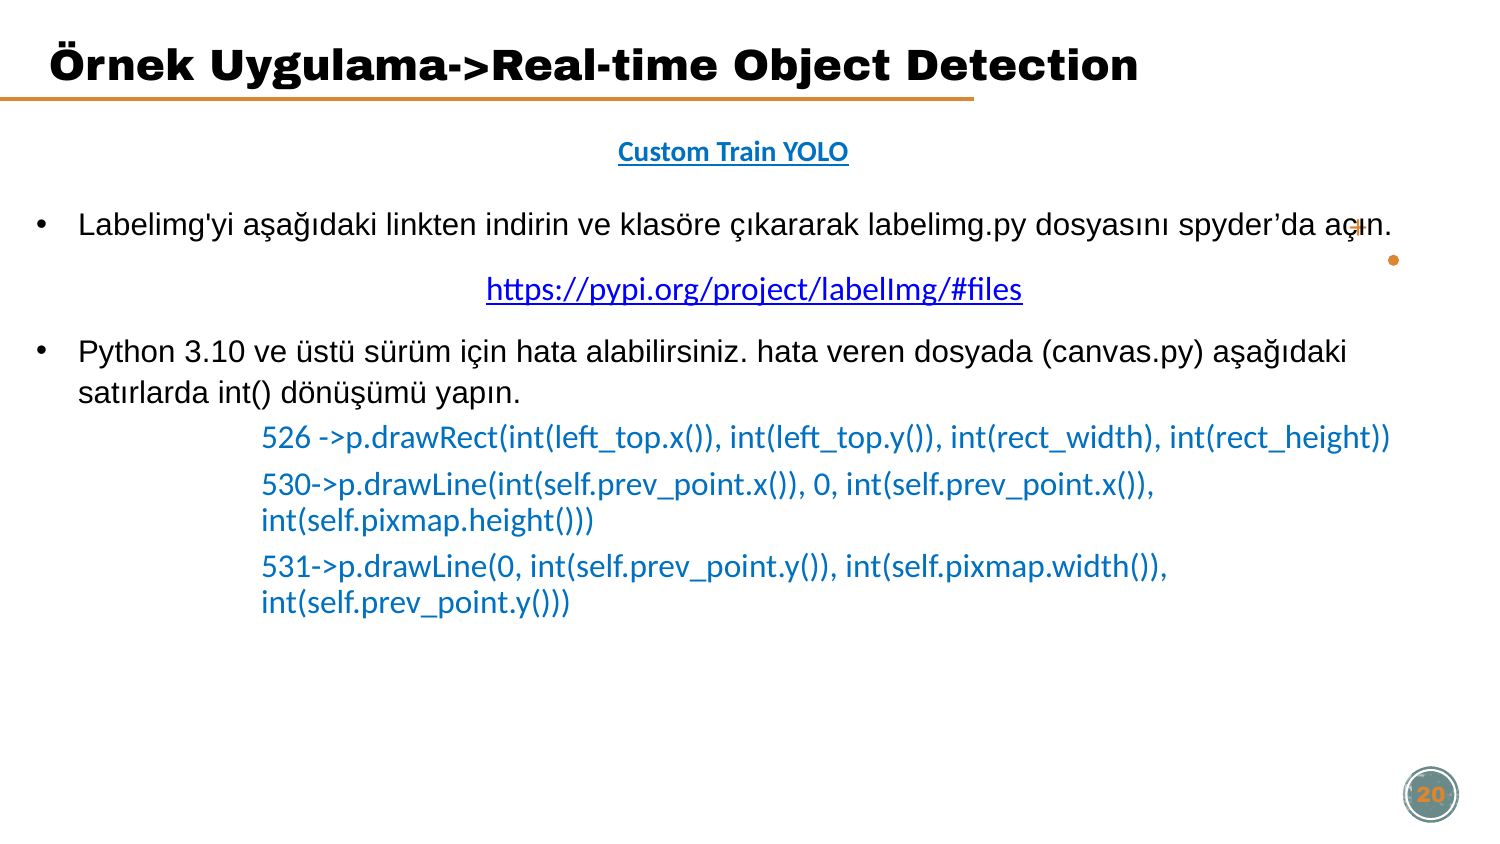

# Örnek Uygulama->Real-time Object Detection
Custom Train YOLO
Labelimg'yi aşağıdaki linkten indirin ve klasöre çıkararak labelimg.py dosyasını spyder’da açın.
			https://pypi.org/project/labelImg/#files
Python 3.10 ve üstü sürüm için hata alabilirsiniz. hata veren dosyada (canvas.py) aşağıdaki satırlarda int() dönüşümü yapın.
526 ->p.drawRect(int(left_top.x()), int(left_top.y()), int(rect_width), int(rect_height))
530->p.drawLine(int(self.prev_point.x()), 0, int(self.prev_point.x()), int(self.pixmap.height()))
531->p.drawLine(0, int(self.prev_point.y()), int(self.pixmap.width()), int(self.prev_point.y()))

20